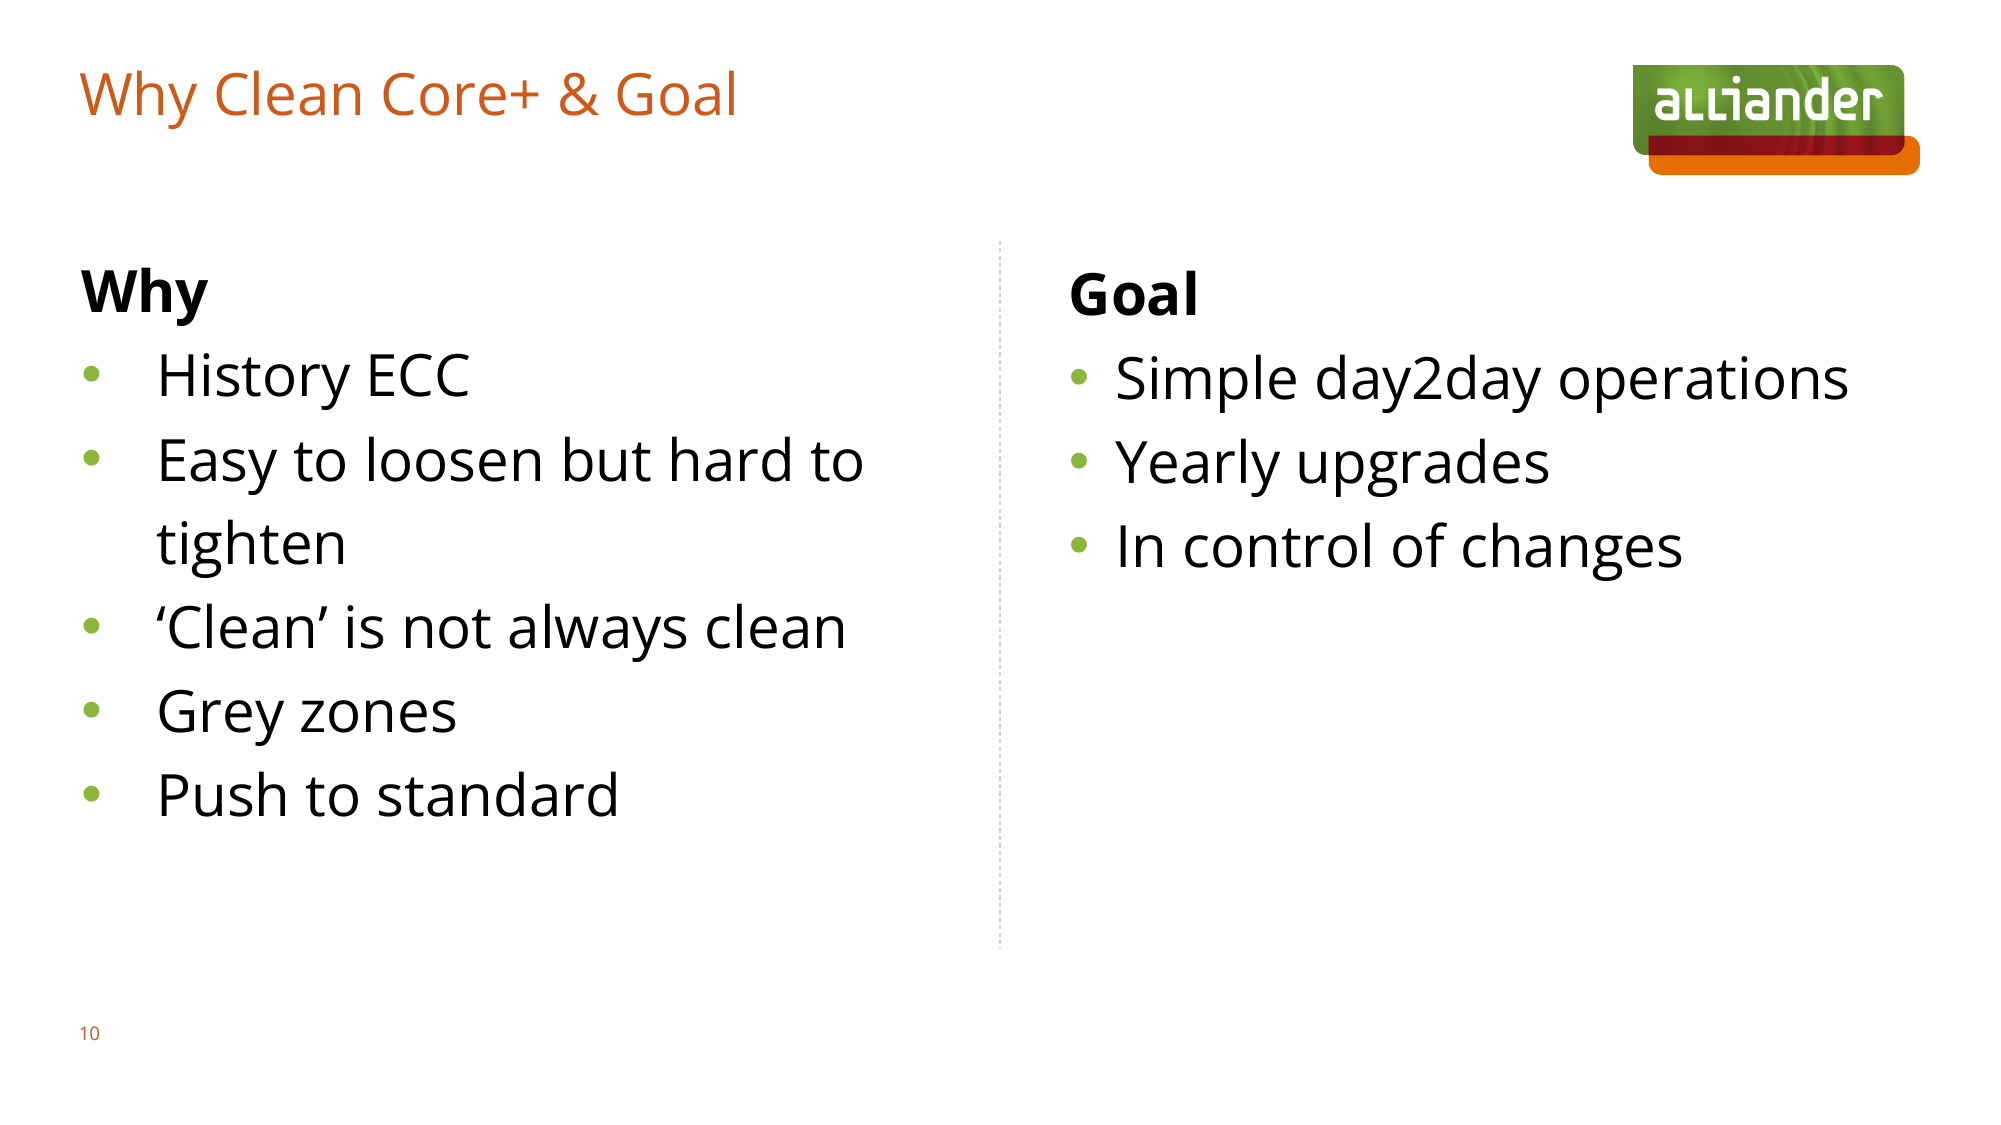

# Why Clean Core+ & Goal

Why
History ECC
Easy to loosen but hard to tighten
‘Clean’ is not always clean
Grey zones
Push to standard
Goal
Simple day2day operations
Yearly upgrades
In control of changes
10